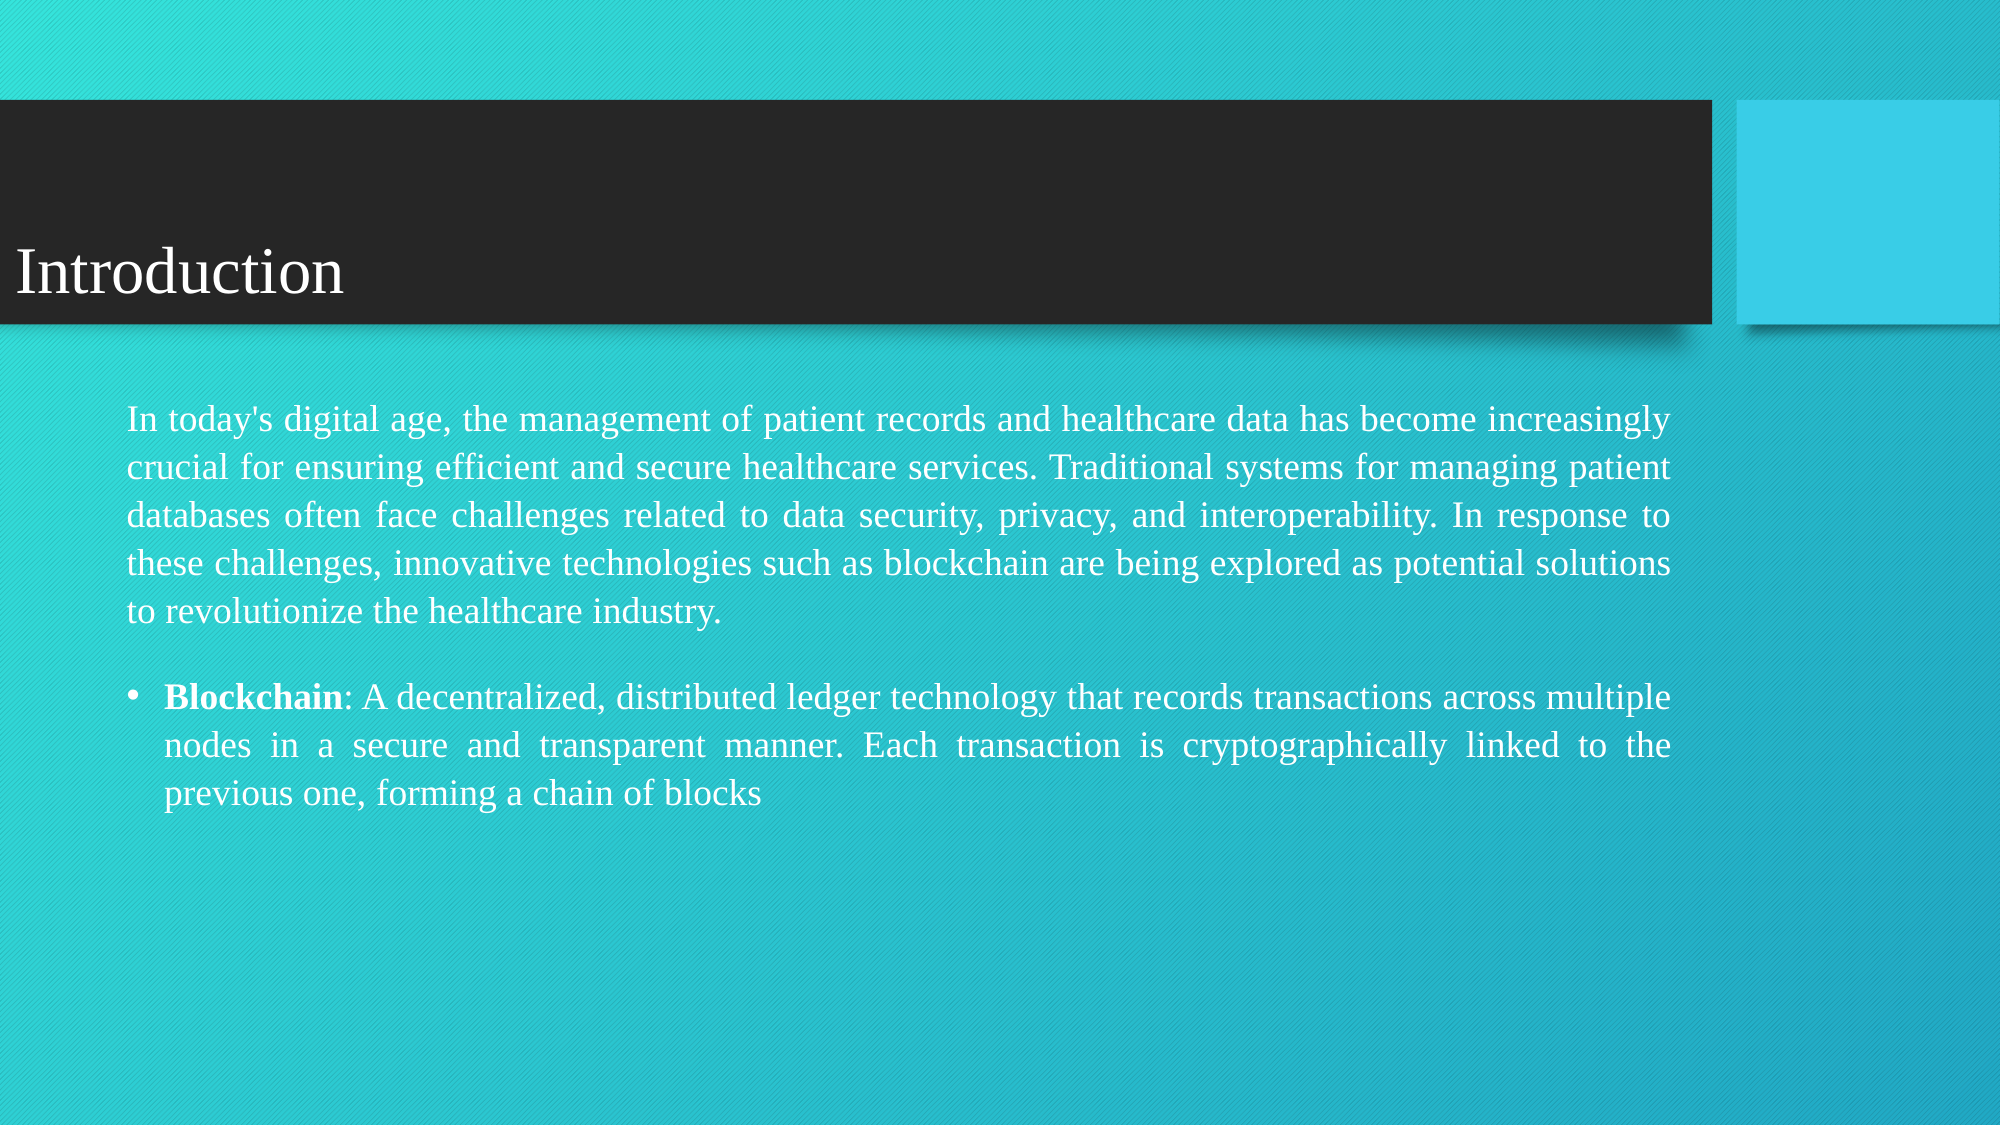

# Introduction
In today's digital age, the management of patient records and healthcare data has become increasingly crucial for ensuring efficient and secure healthcare services. Traditional systems for managing patient databases often face challenges related to data security, privacy, and interoperability. In response to these challenges, innovative technologies such as blockchain are being explored as potential solutions to revolutionize the healthcare industry.
Blockchain: A decentralized, distributed ledger technology that records transactions across multiple nodes in a secure and transparent manner. Each transaction is cryptographically linked to the previous one, forming a chain of blocks